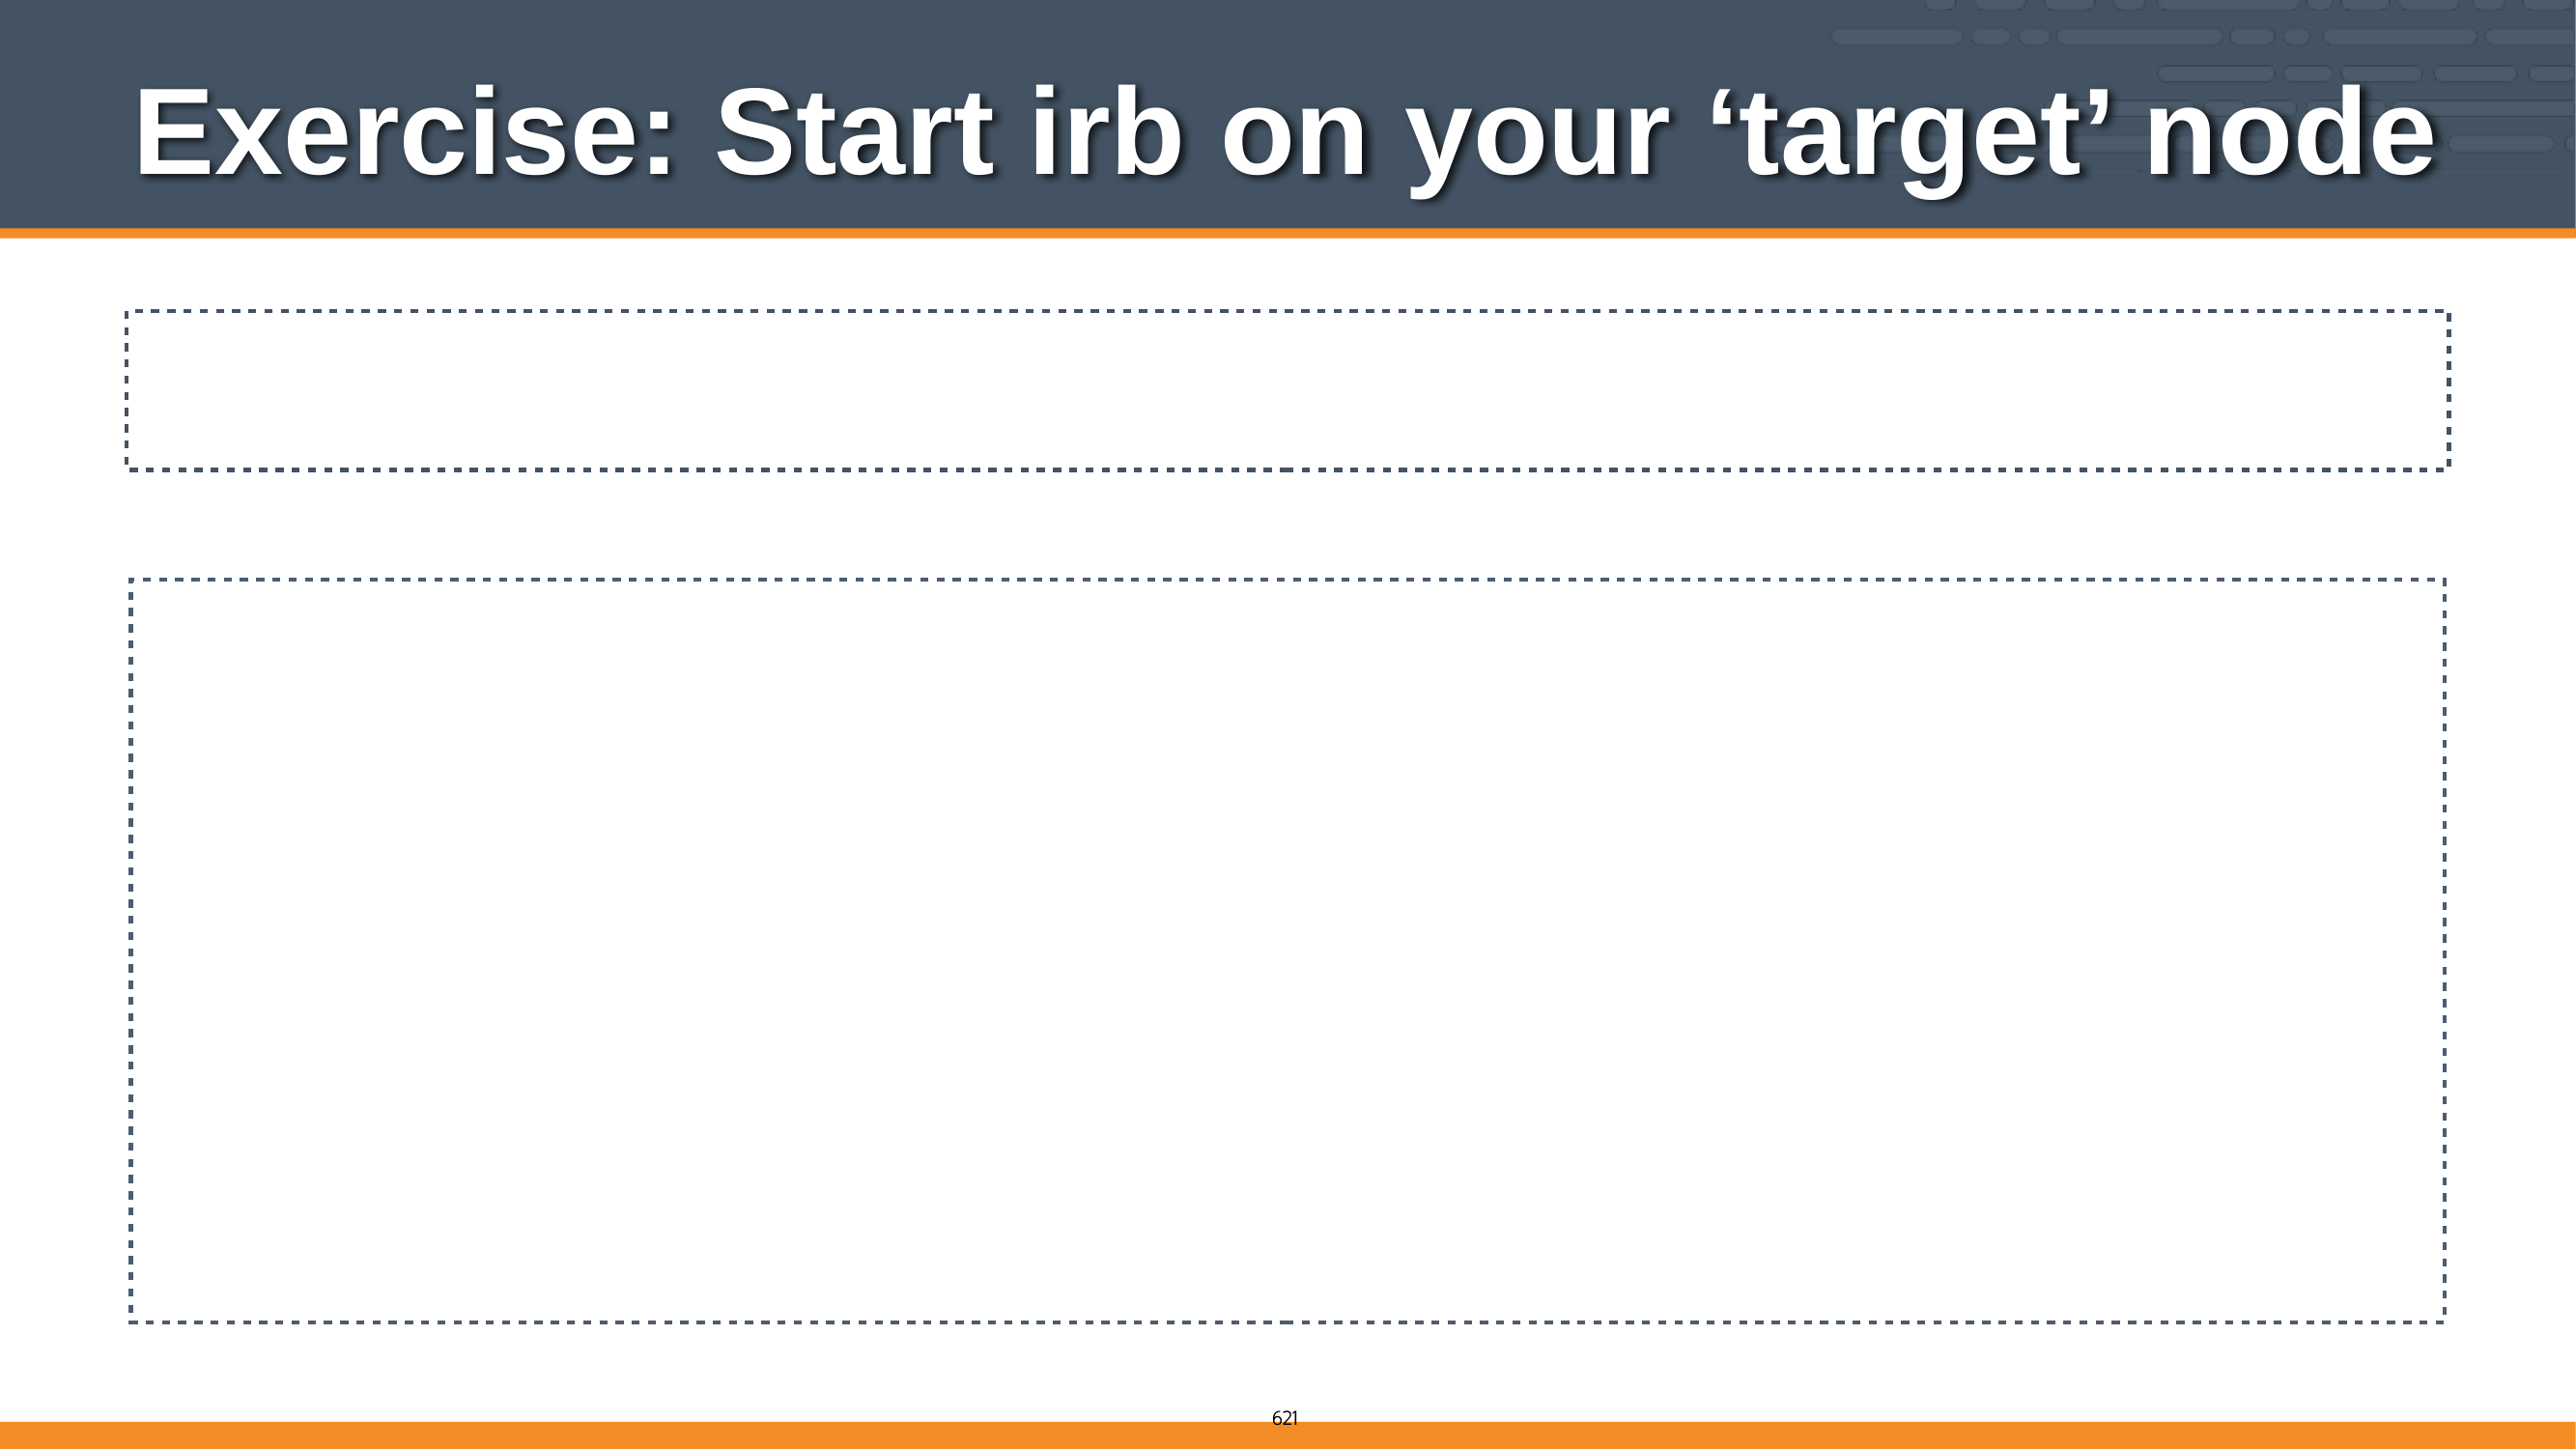

# Exercise: Start irb on your ‘target’ node
chef@node1$ /opt/chef/embedded/bin/irb
irb(main):001:0>
621